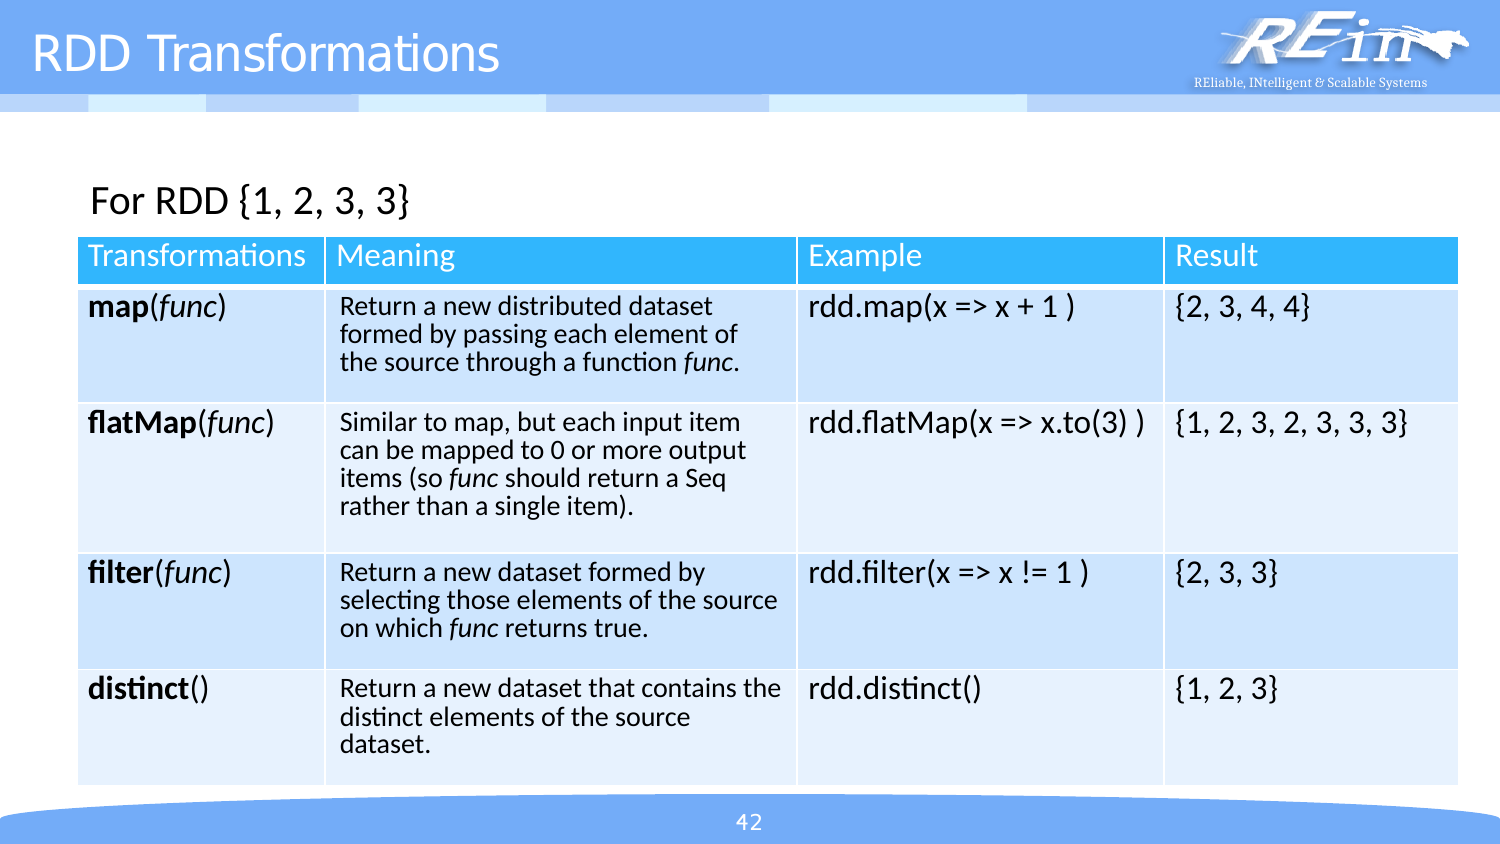

# RDD Transformations
For RDD {1, 2, 3, 3}
| Transformations | Meaning | Example | Result |
| --- | --- | --- | --- |
| map(func) | Return a new distributed dataset formed by passing each element of the source through a function func. | rdd.map(x => x + 1 ) | {2, 3, 4, 4} |
| flatMap(func) | Similar to map, but each input item can be mapped to 0 or more output items (so func should return a Seq rather than a single item). | rdd.flatMap(x => x.to(3) ) | {1, 2, 3, 2, 3, 3, 3} |
| filter(func) | Return a new dataset formed by selecting those elements of the source on which func returns true. | rdd.filter(x => x != 1 ) | {2, 3, 3} |
| distinct() | Return a new dataset that contains the distinct elements of the source dataset. | rdd.distinct() | {1, 2, 3} |
42